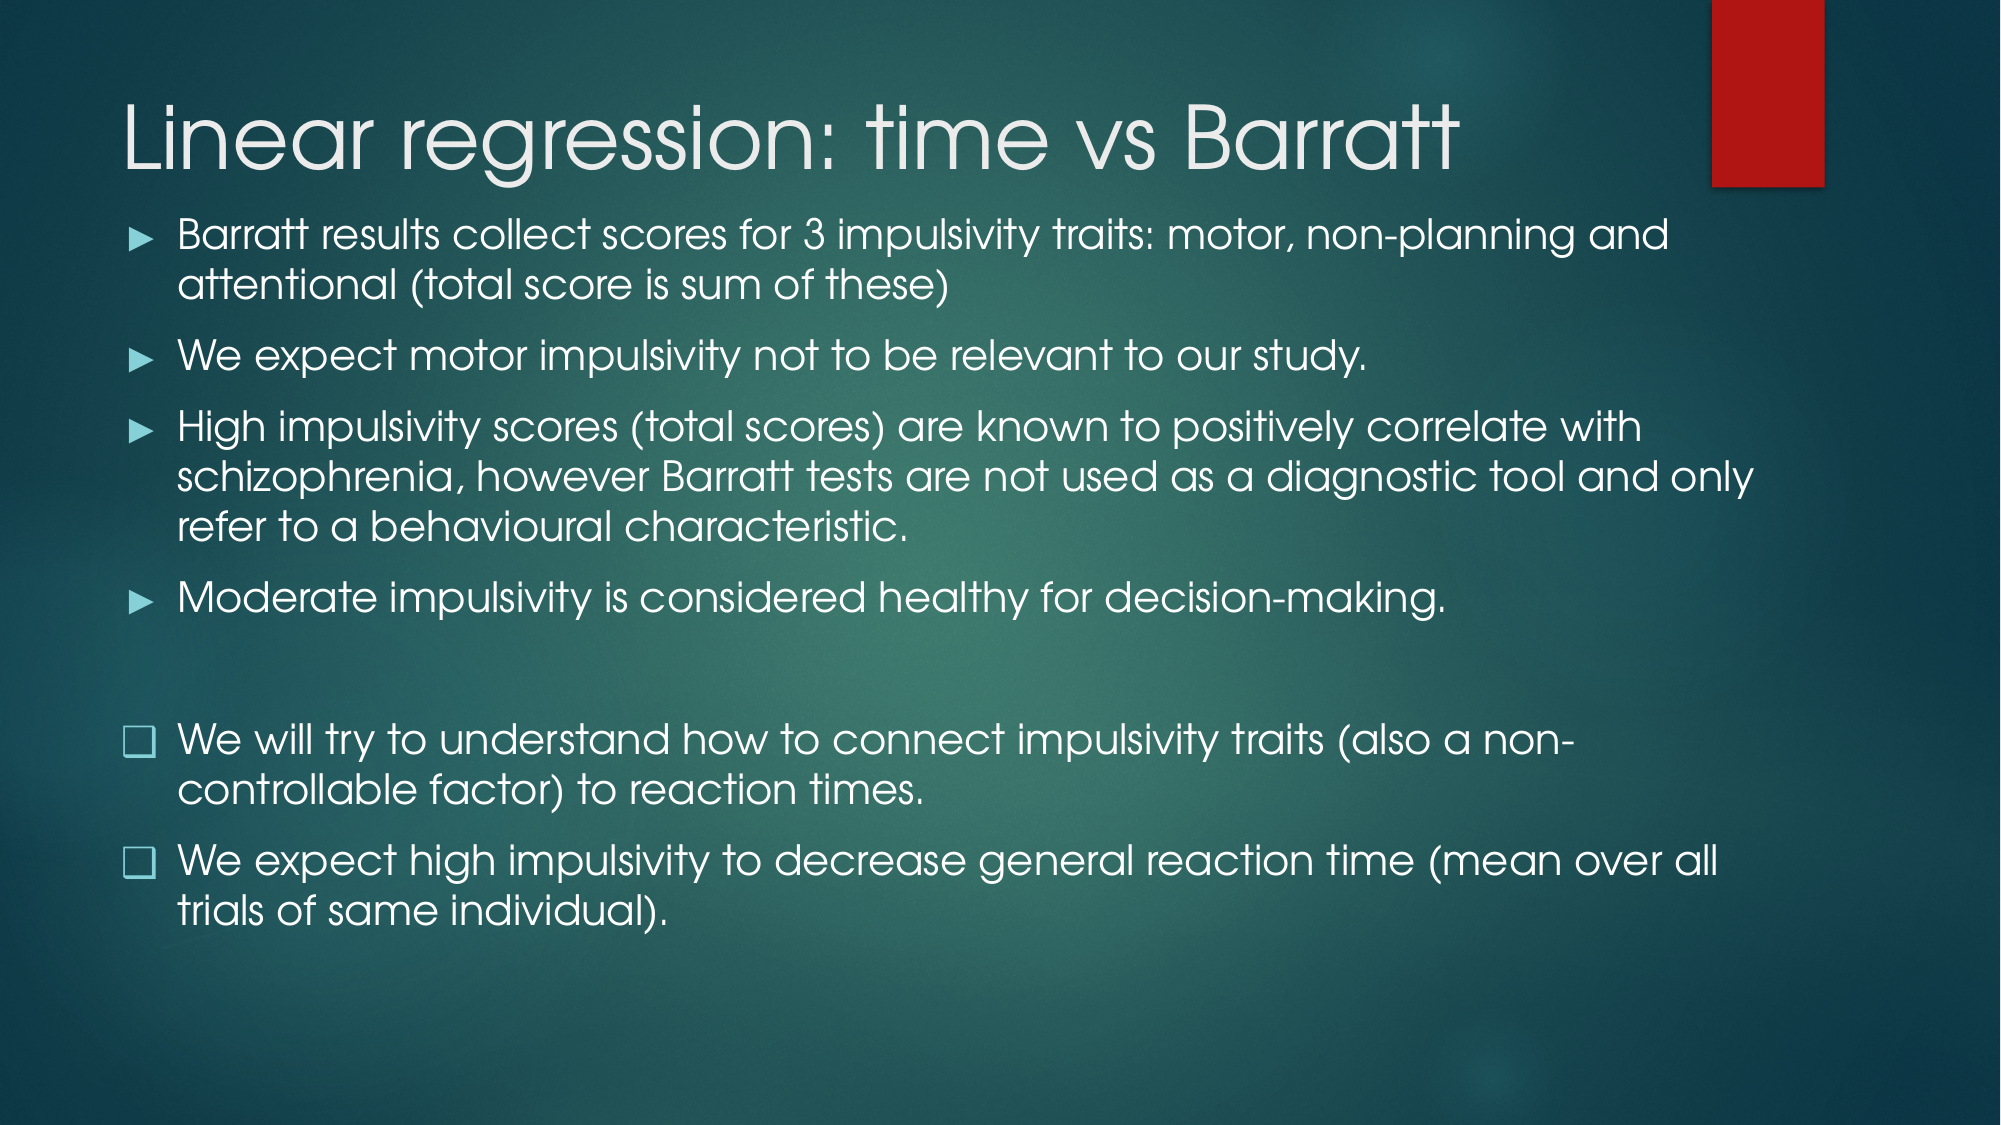

# Linear regression: time vs Barratt
Barratt results collect scores for 3 impulsivity traits: motor, non-planning and attentional (total score is sum of these)
We expect motor impulsivity not to be relevant to our study.
High impulsivity scores (total scores) are known to positively correlate with schizophrenia, however Barratt tests are not used as a diagnostic tool and only refer to a behavioural characteristic.
Moderate impulsivity is considered healthy for decision-making.

We will try to understand how to connect impulsivity traits (also a non-controllable factor) to reaction times.
We expect high impulsivity to decrease general reaction time (mean over all trials of same individual).